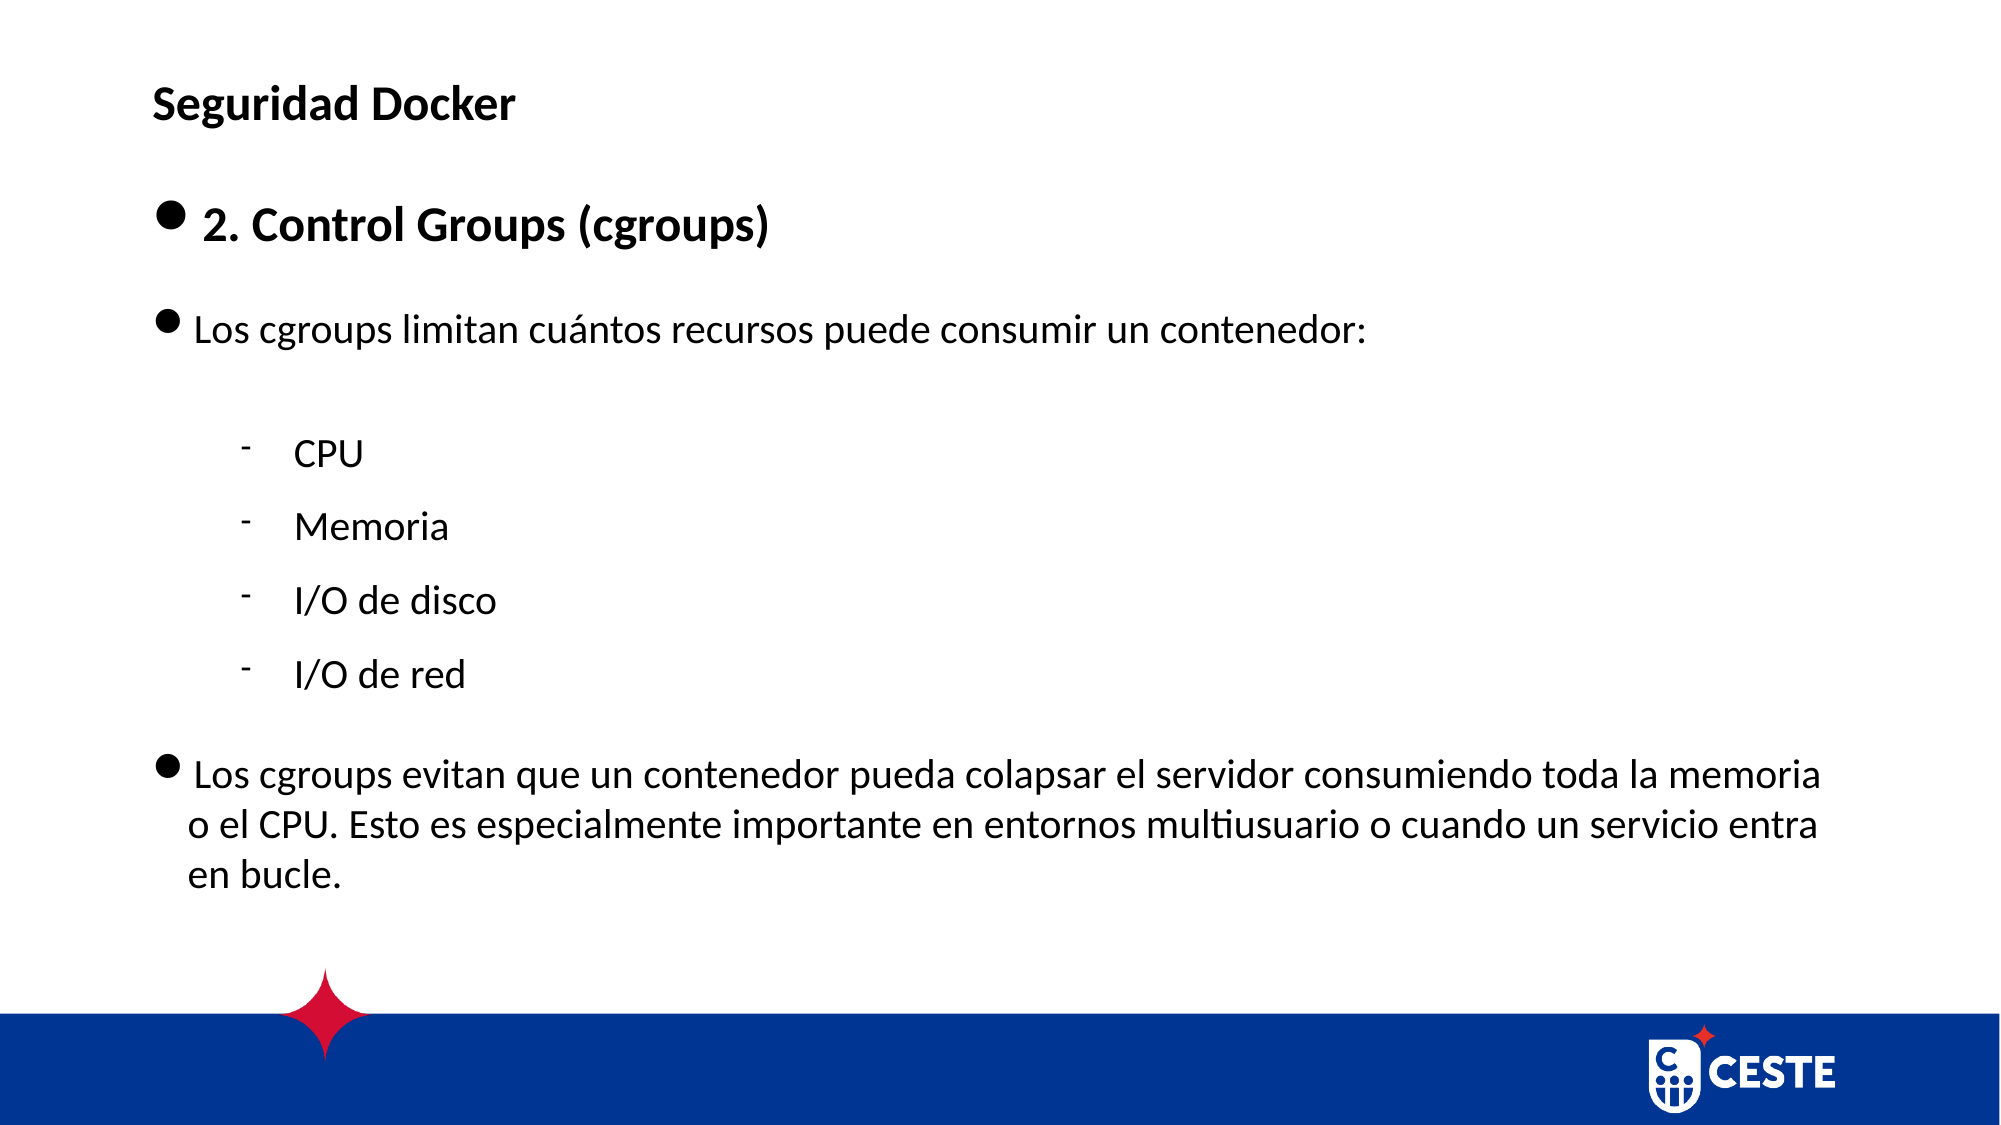

# Seguridad Docker
2. Control Groups (cgroups)

Los cgroups limitan cuántos recursos puede consumir un contenedor:

CPU
Memoria
I/O de disco
I/O de red

Los cgroups evitan que un contenedor pueda colapsar el servidor consumiendo toda la memoria o el CPU. Esto es especialmente importante en entornos multiusuario o cuando un servicio entra en bucle.